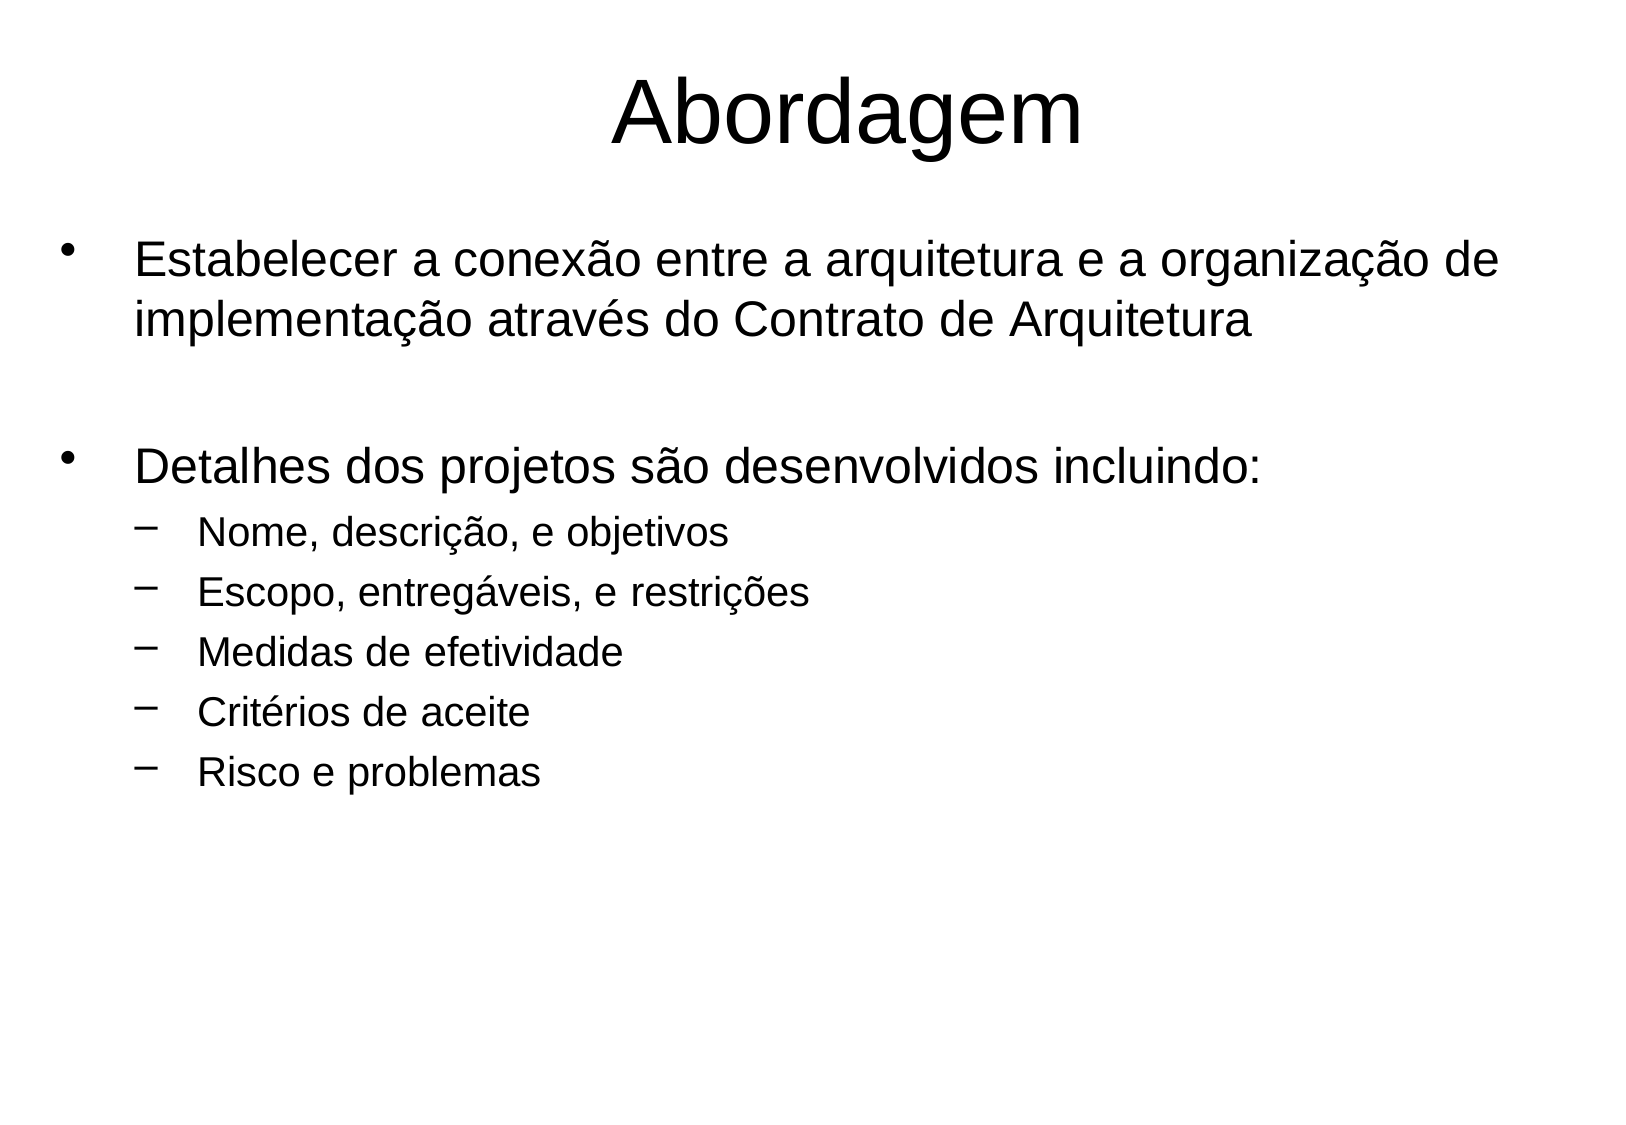

# Abordagem
Estabelecer a conexão entre a arquitetura e a organização de
implementação através do Contrato de Arquitetura

Detalhes dos projetos são desenvolvidos incluindo:
Nome, descrição, e objetivos
Escopo, entregáveis, e restrições
Medidas de efetividade
Critérios de aceite
Risco e problemas